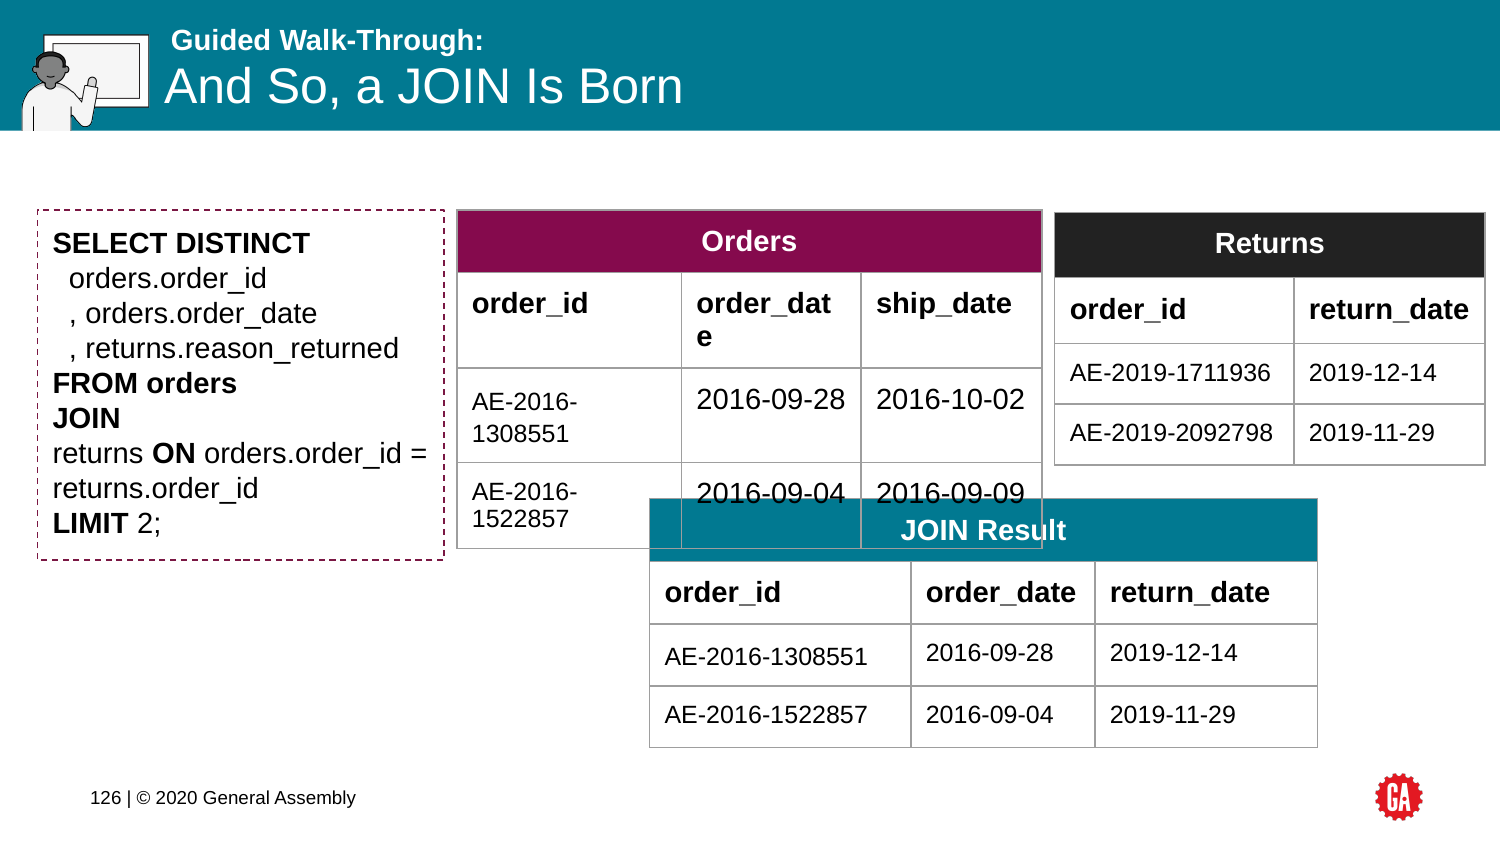

# And So, a JOIN Is Born
| Orders |  |  |
| --- | --- | --- |
| order\_id | order\_date | ship\_date |
| AE-2016-1308551 | 2016-09-28 | 2016-10-02 |
| AE-2016-1522857 | 2016-09-04 | 2016-09-09 |
SELECT DISTINCT
  orders.order_id
  , orders.order_date
  , returns.reason_returned
FROM orders
JOIN
returns ON orders.order_id = returns.order_id
LIMIT 2;
| Returns |  |
| --- | --- |
| order\_id | return\_date |
| AE-2019-1711936 | 2019-12-14 |
| AE-2019-2092798 | 2019-11-29 |
| JOIN Result |  |  |
| --- | --- | --- |
| order\_id | order\_date | return\_date |
| AE-2016-1308551 | 2016-09-28 | 2019-12-14 |
| AE-2016-1522857 | 2016-09-04 | 2019-11-29 |
126 | © 2020 General Assembly

126